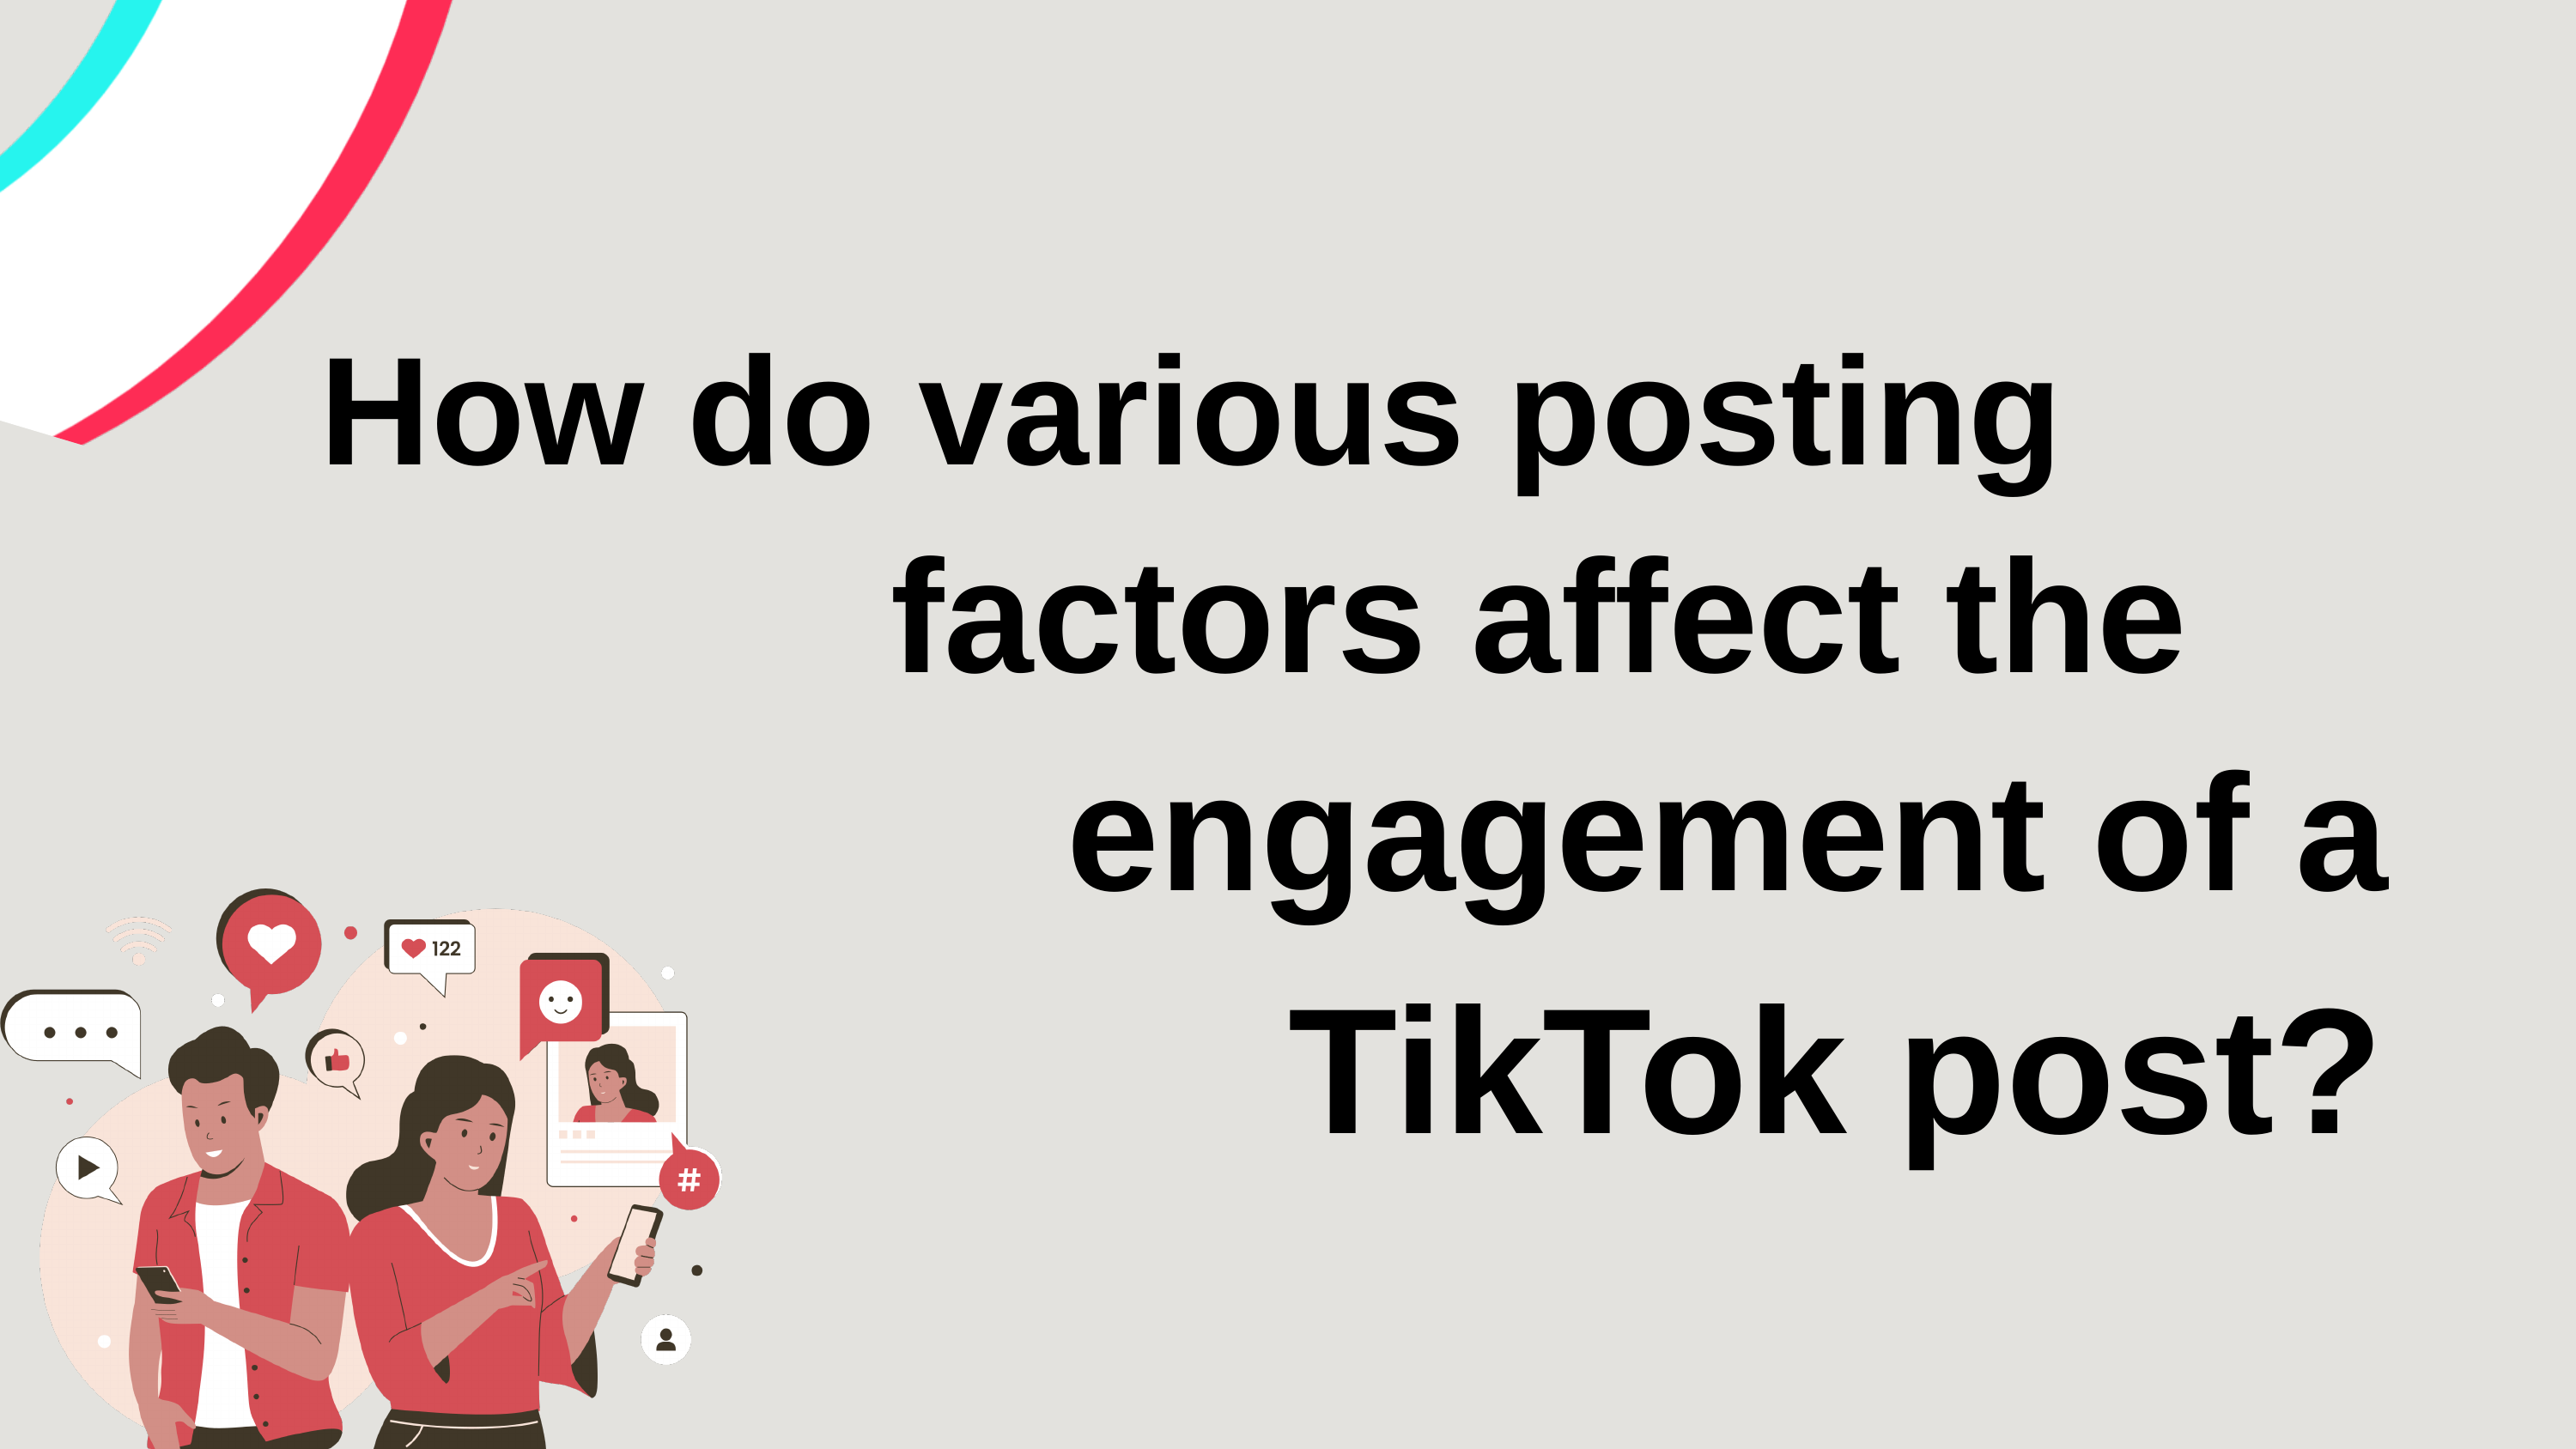

How do various posting
factors affect the
engagement of a
TikTok post?